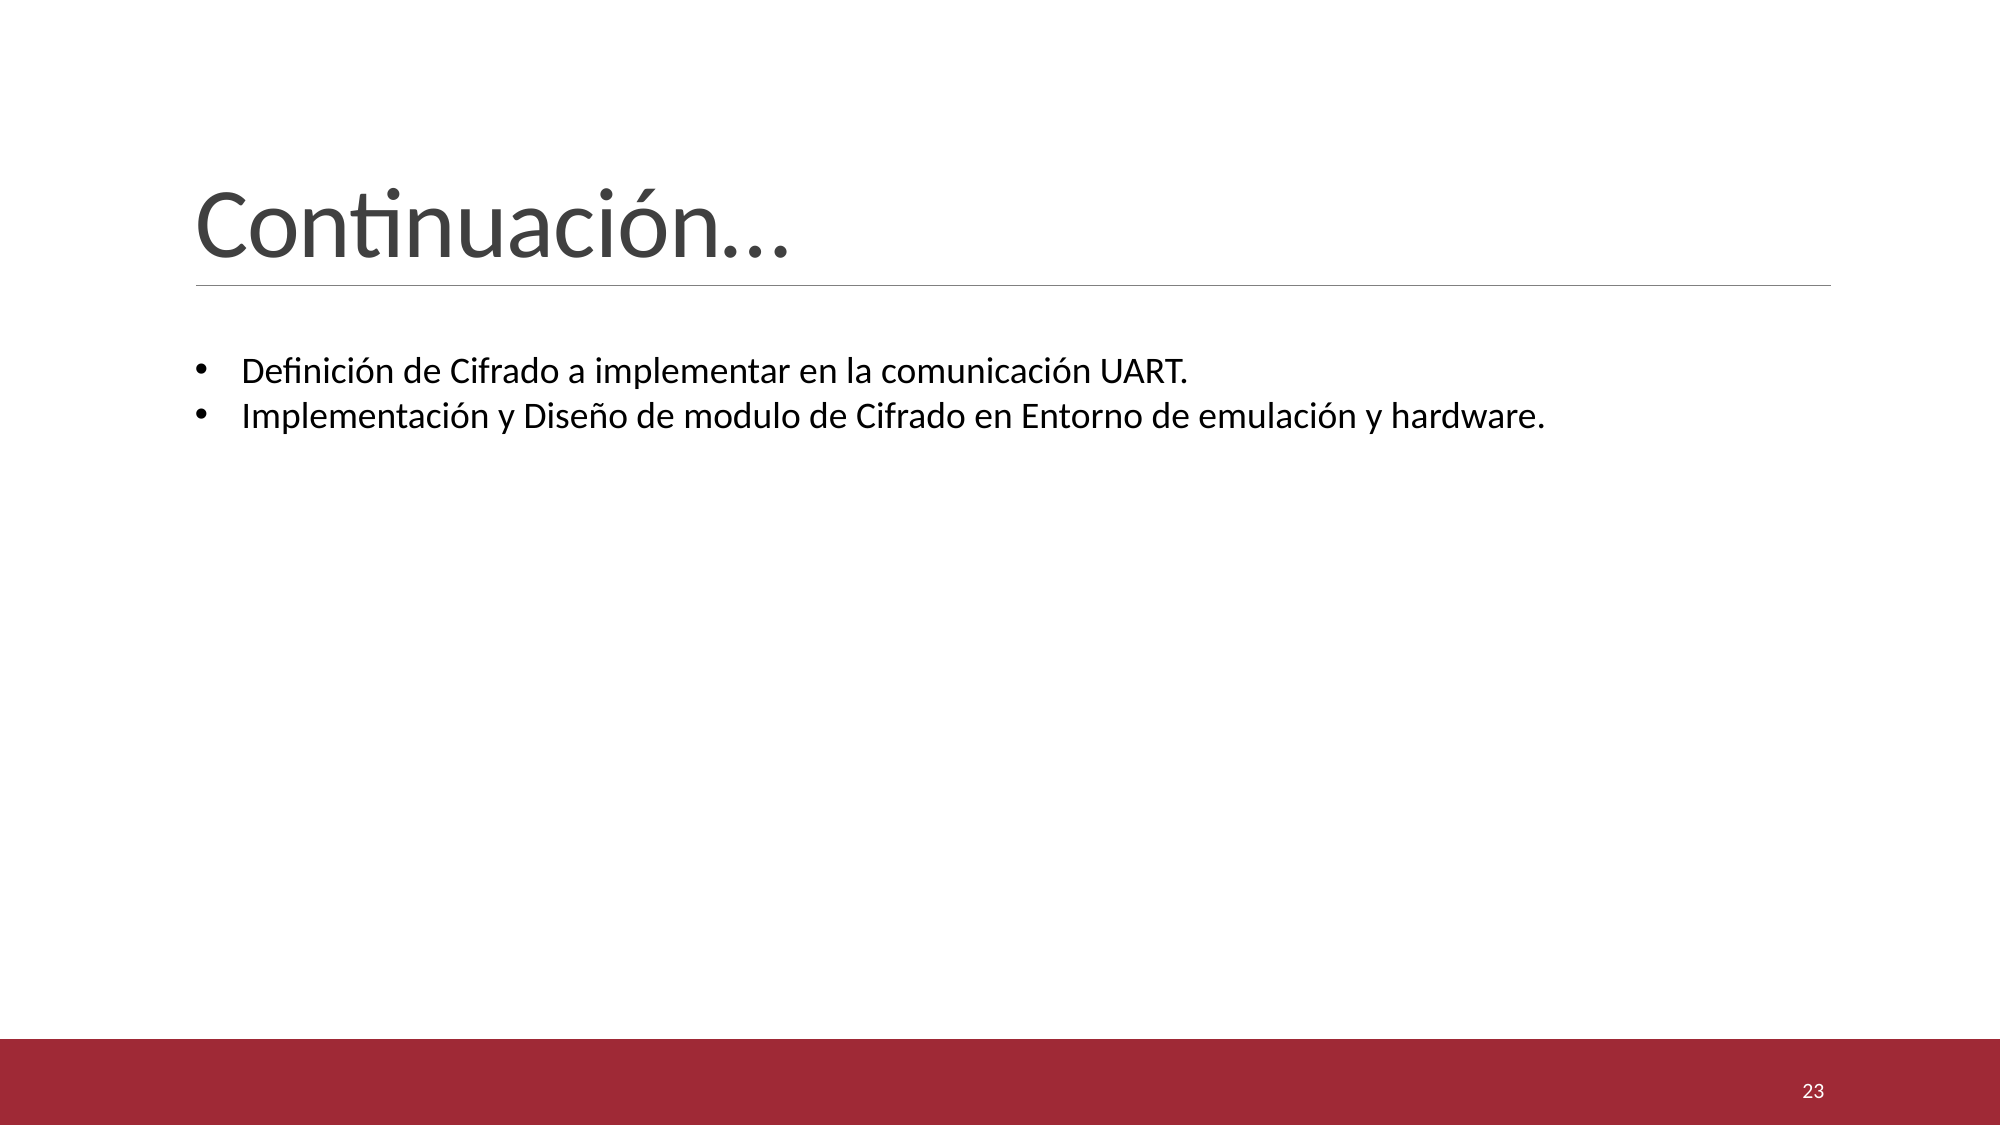

# Continuación…
Definición de Cifrado a implementar en la comunicación UART.
Implementación y Diseño de modulo de Cifrado en Entorno de emulación y hardware.
23